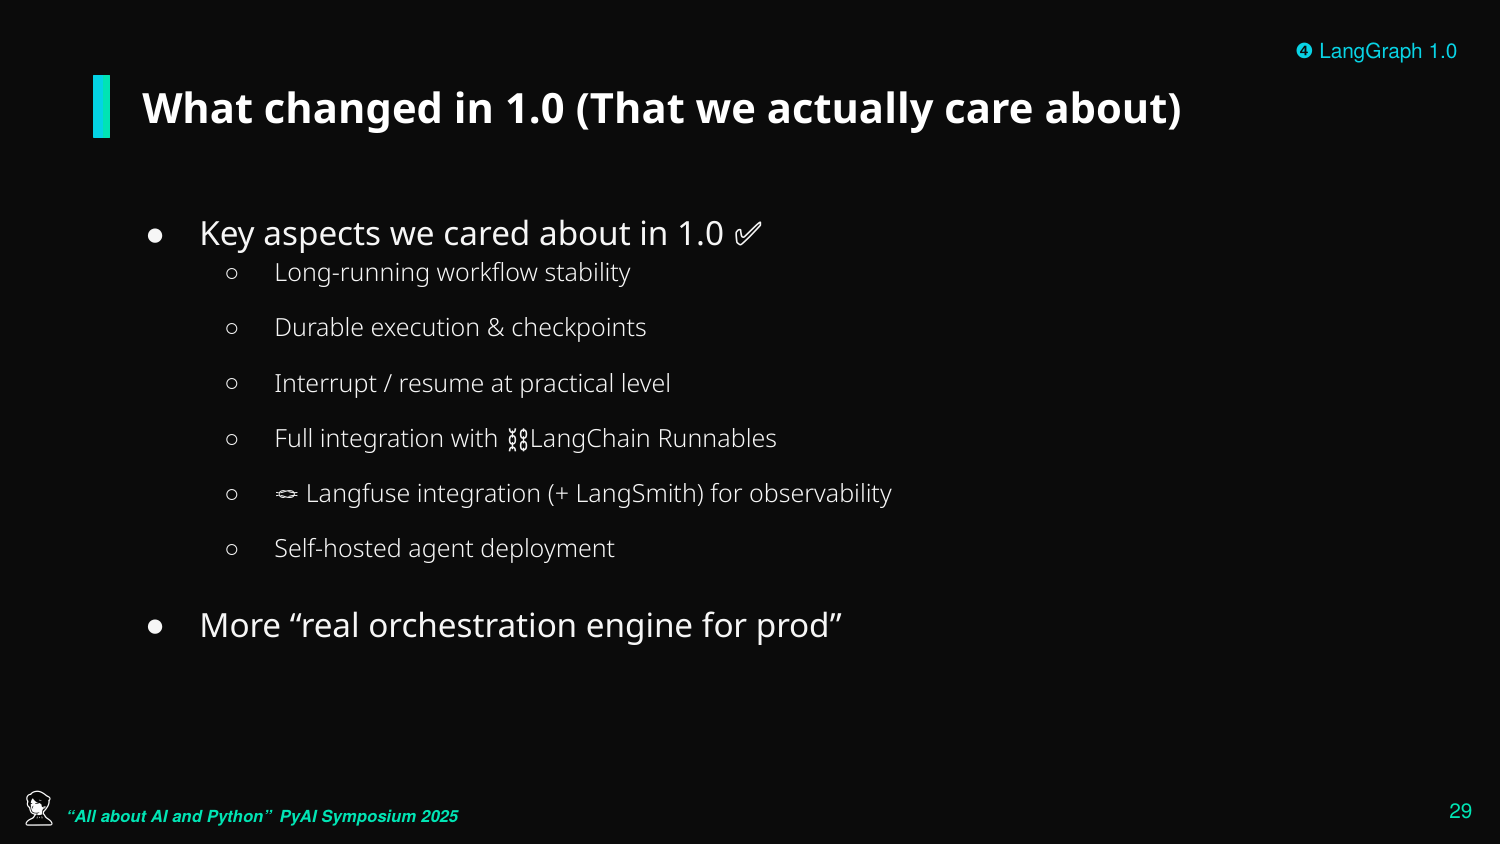

❹ LangGraph 1.0
# What changed in 1.0 (That we actually care about)
Key aspects we cared about in 1.0 ✅
Long-running workflow stability
Durable execution & checkpoints
Interrupt / resume at practical level
Full integration with 🦜⛓️LangChain Runnables
🪢 Langfuse integration (+ LangSmith) for observability
Self-hosted agent deployment
More “real orchestration engine for prod”
29